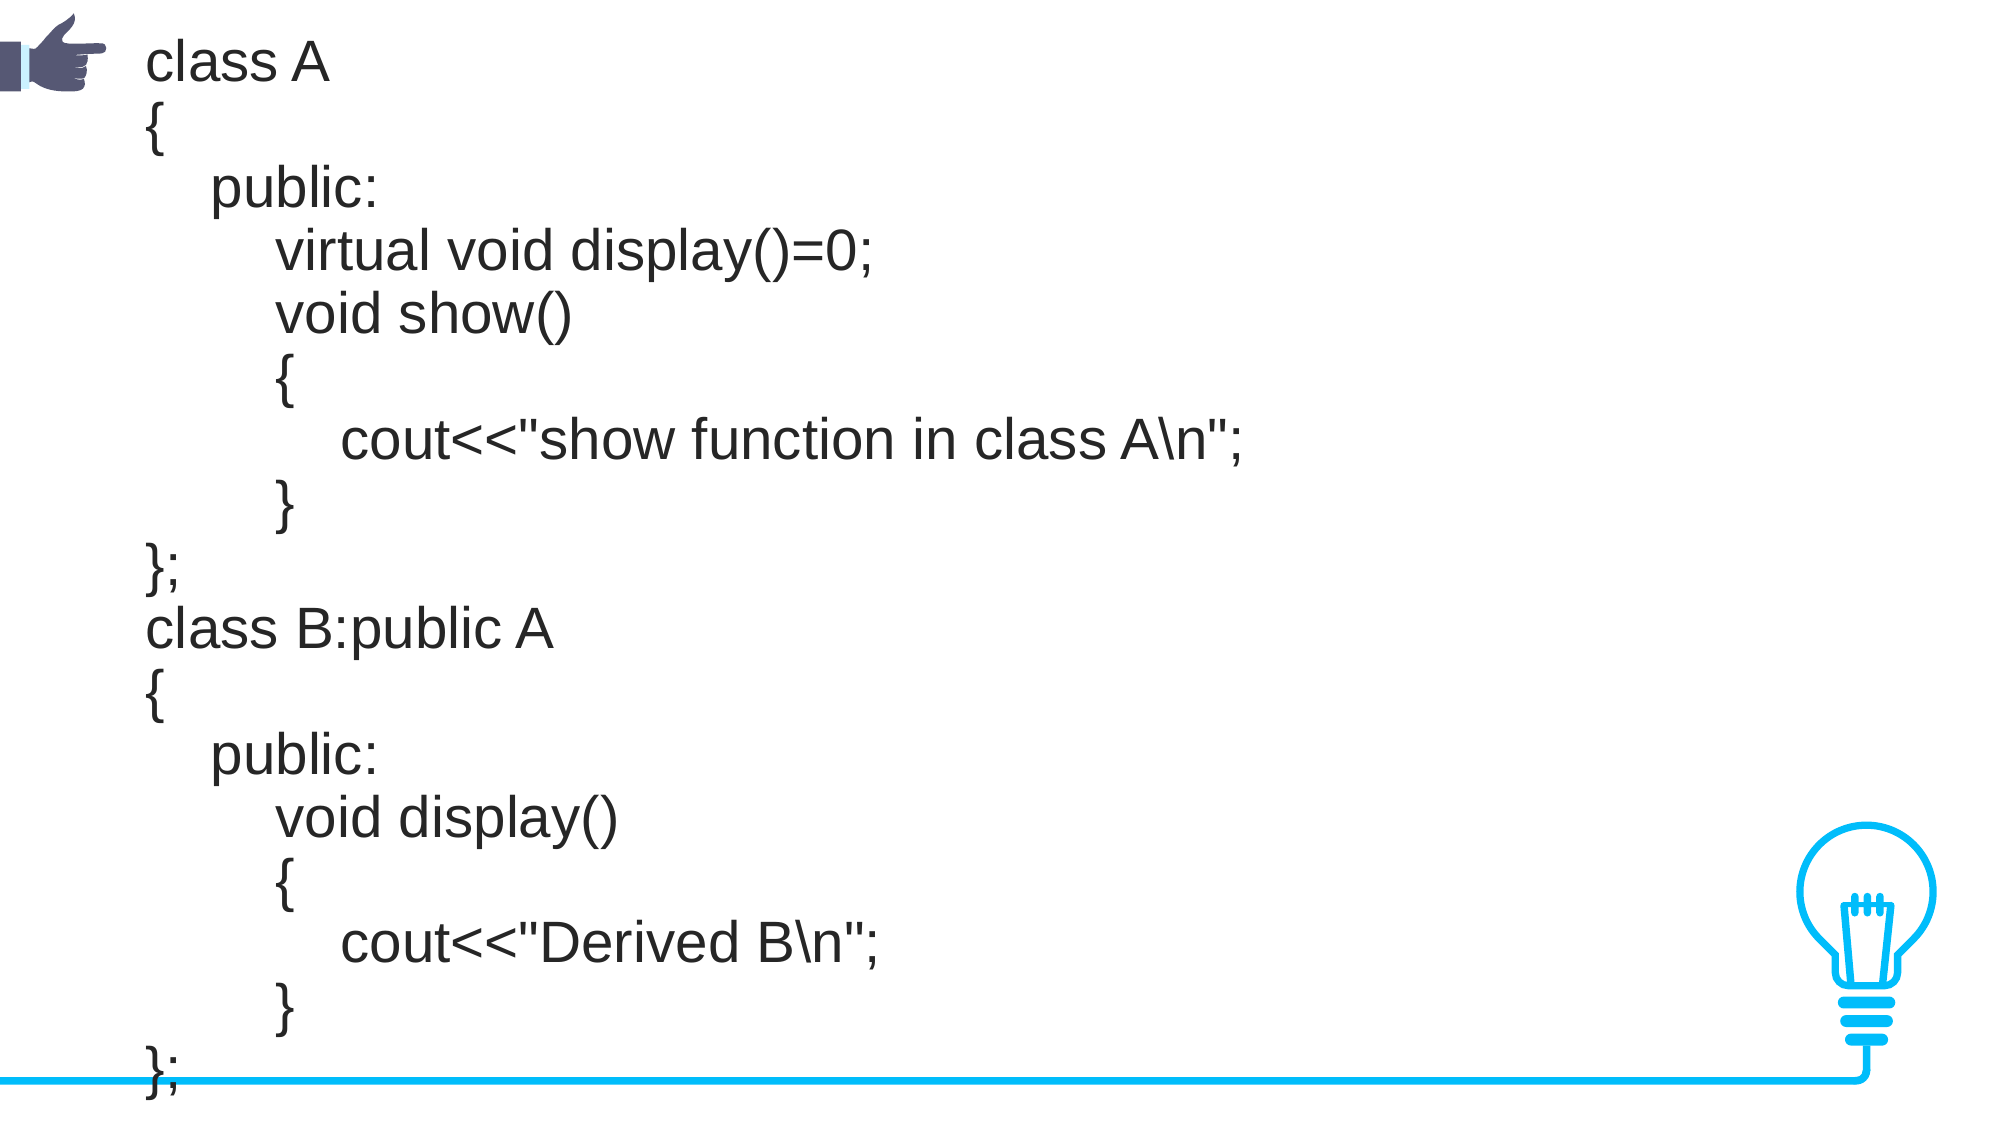

class A
{
    public:
        virtual void display()=0;
        void show()
        {
            cout<<"show function in class A\n";
        }
};
class B:public A
{
    public:
        void display()
        {
            cout<<"Derived B\n";
        }
};